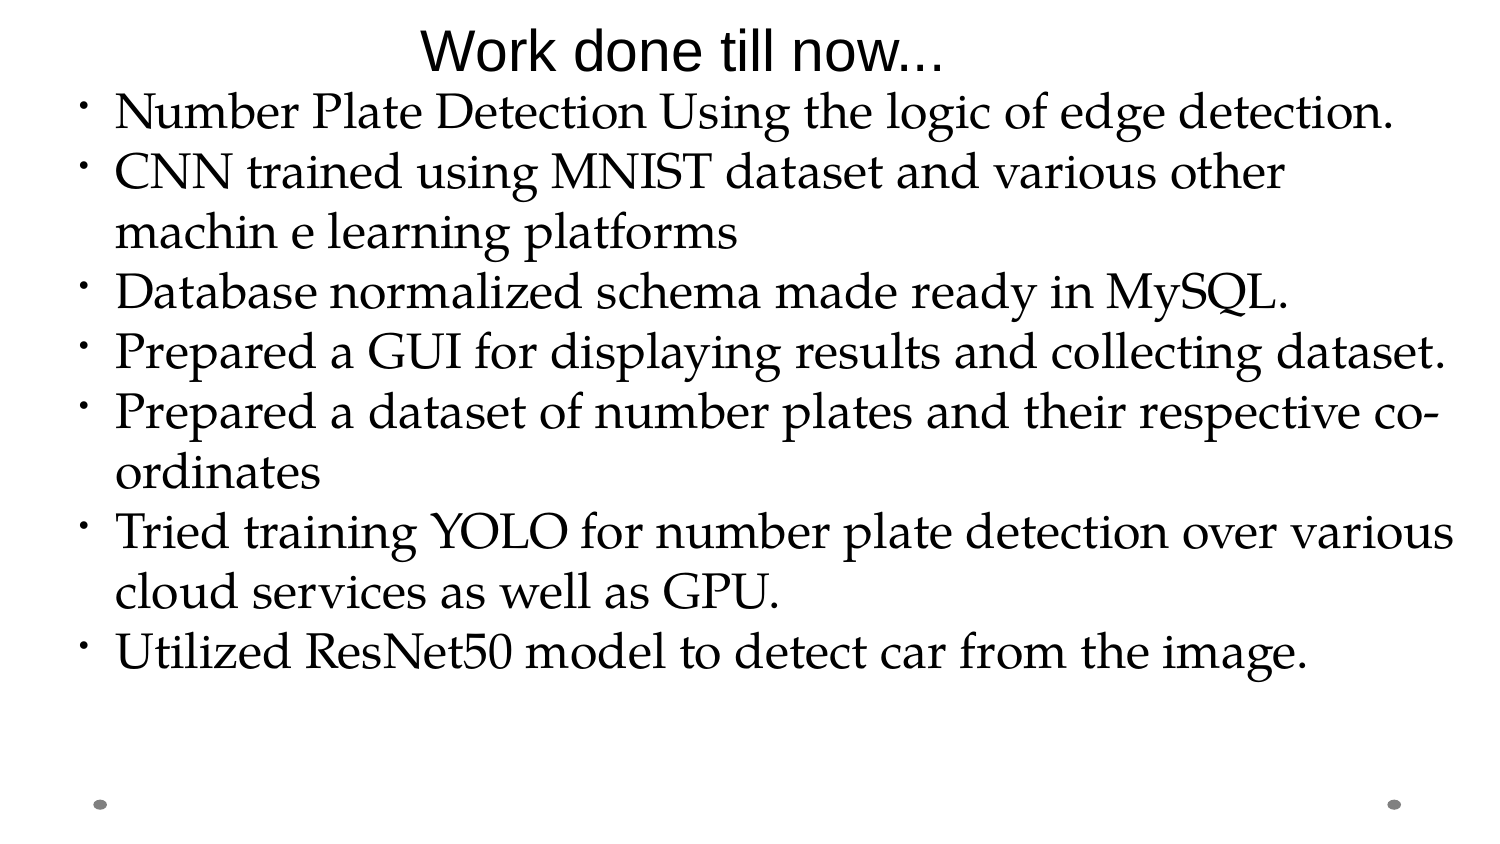

Work done till now...
Number Plate Detection Using the logic of edge detection.
CNN trained using MNIST dataset and various other machin e learning platforms
Database normalized schema made ready in MySQL.
Prepared a GUI for displaying results and collecting dataset.
Prepared a dataset of number plates and their respective co-ordinates
Tried training YOLO for number plate detection over various cloud services as well as GPU.
Utilized ResNet50 model to detect car from the image.